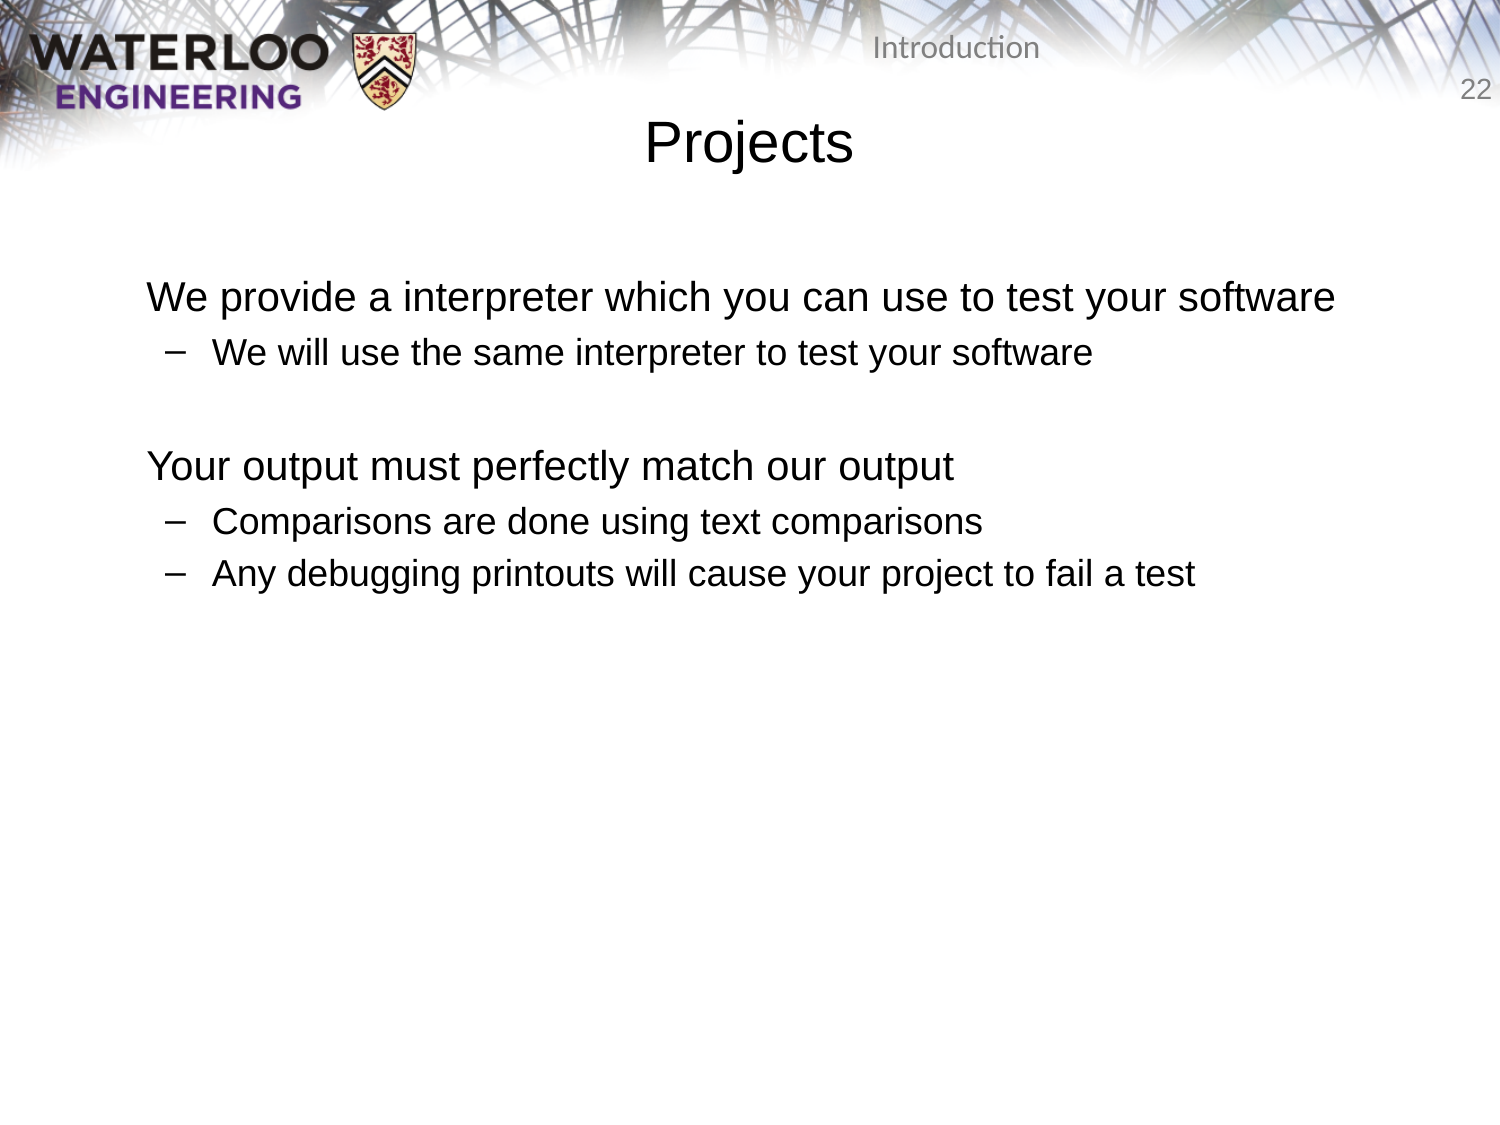

# Projects
We provide a interpreter which you can use to test your software
We will use the same interpreter to test your software

Your output must perfectly match our output
Comparisons are done using text comparisons
Any debugging printouts will cause your project to fail a test